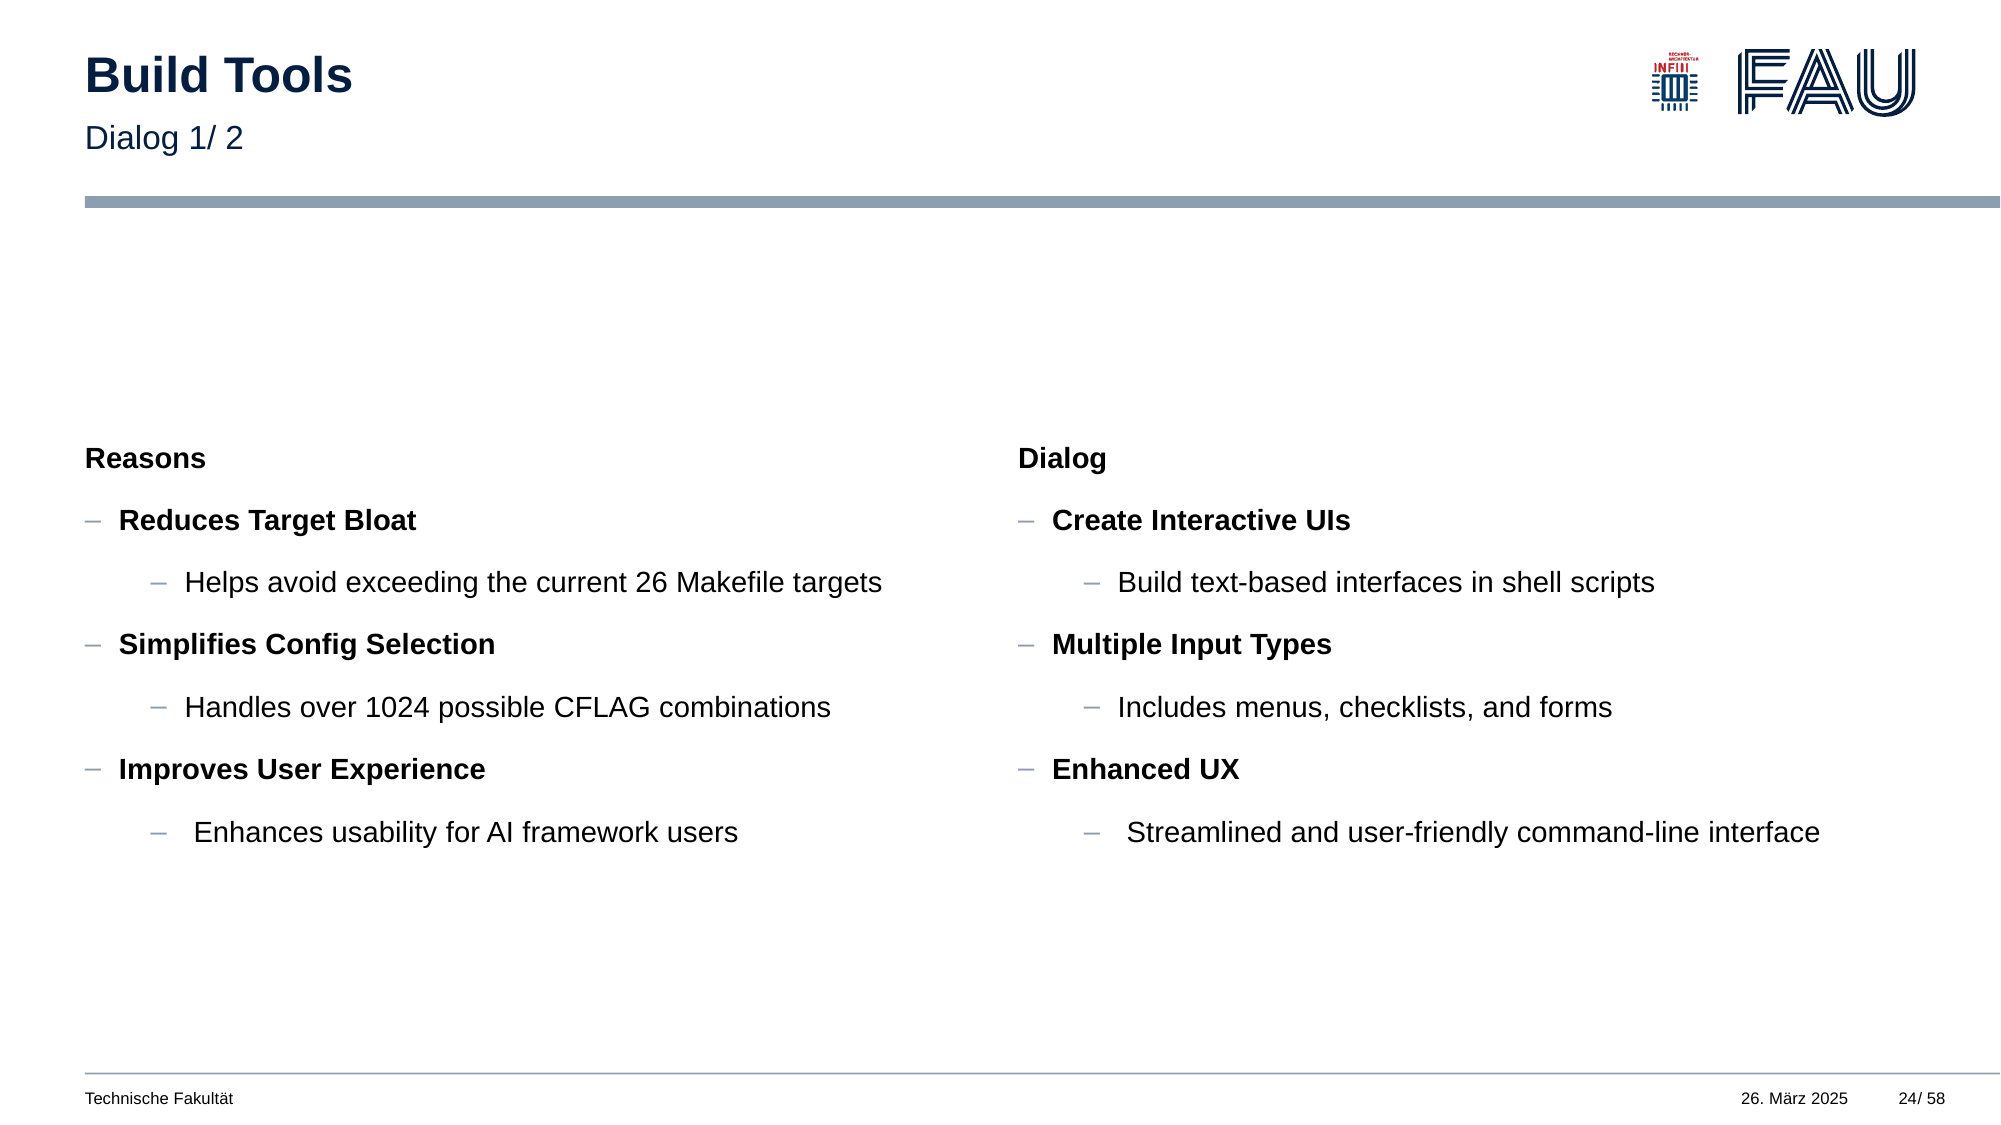

# Build Tools
Dialog 1/ 2
Reasons
Reduces Target Bloat
Helps avoid exceeding the current 26 Makefile targets
Simplifies Config Selection
Handles over 1024 possible CFLAG combinations
Improves User Experience
Enhances usability for AI framework users
Dialog
Create Interactive UIs
Build text-based interfaces in shell scripts
Multiple Input Types
Includes menus, checklists, and forms
Enhanced UX
Streamlined and user-friendly command-line interface
24
Technische Fakultät
26. März 2025